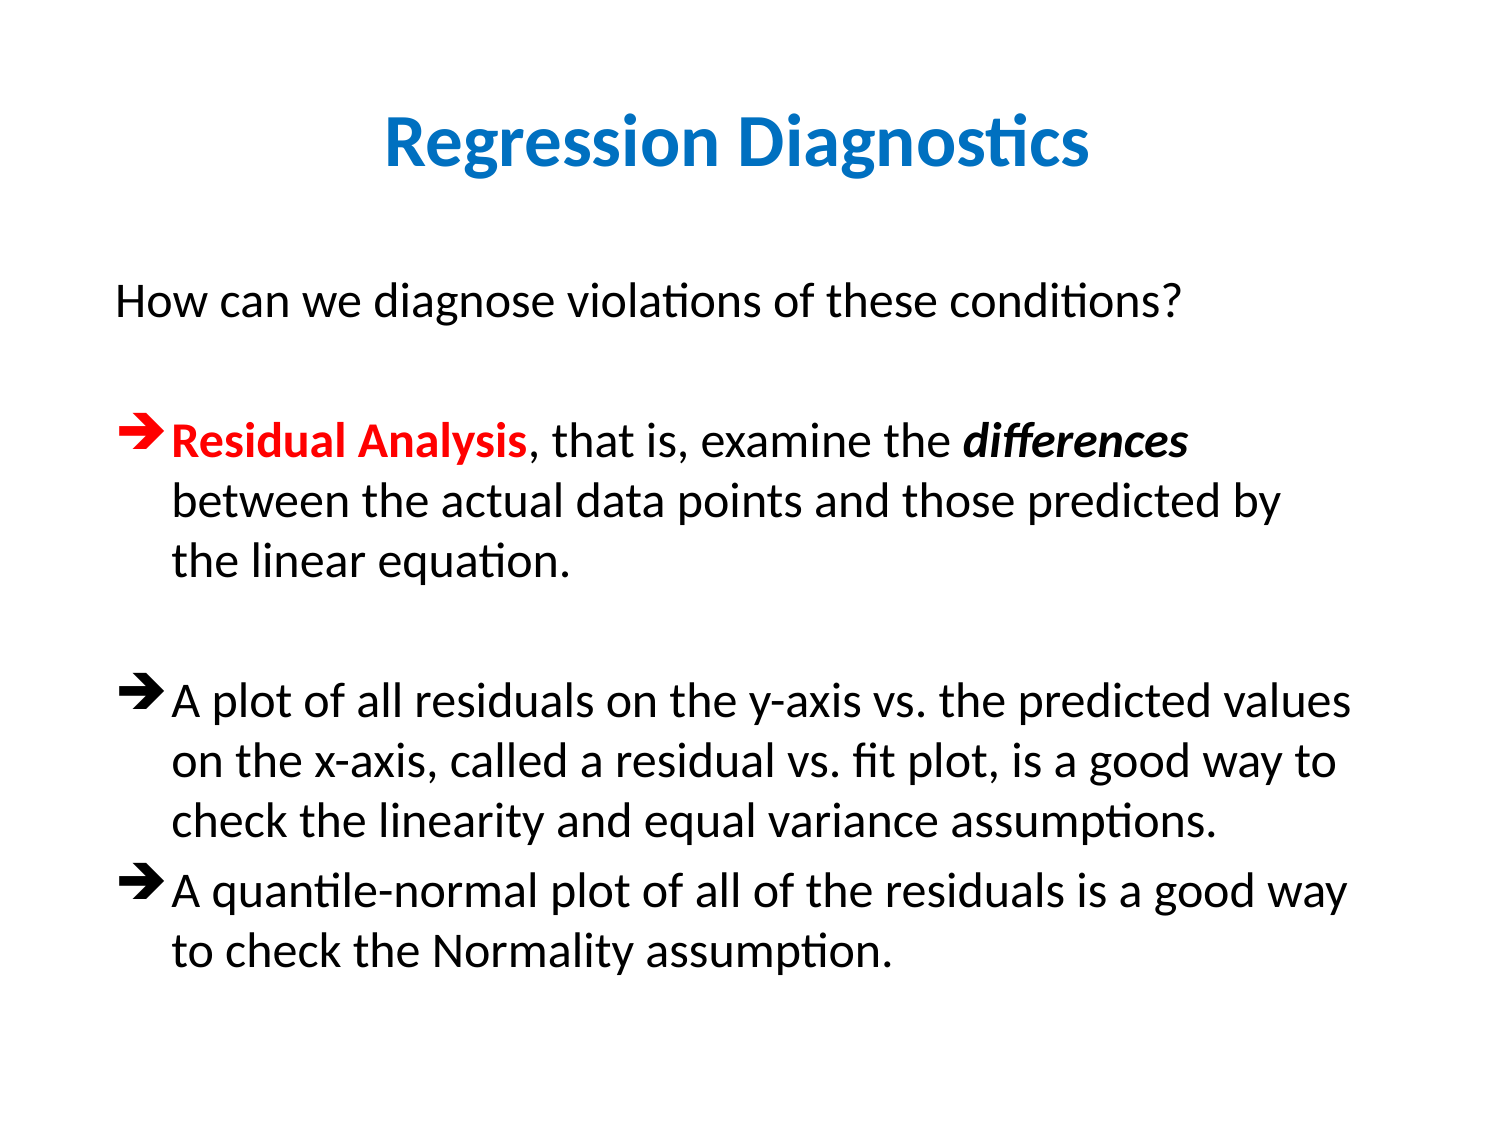

# Regression Diagnostics

How can we diagnose violations of these conditions?

Residual Analysis, that is, examine the differences between the actual data points and those predicted by the linear equation.

A plot of all residuals on the y-axis vs. the predicted values on the x-axis, called a residual vs. fit plot, is a good way to check the linearity and equal variance assumptions.
A quantile-normal plot of all of the residuals is a good way to check the Normality assumption.